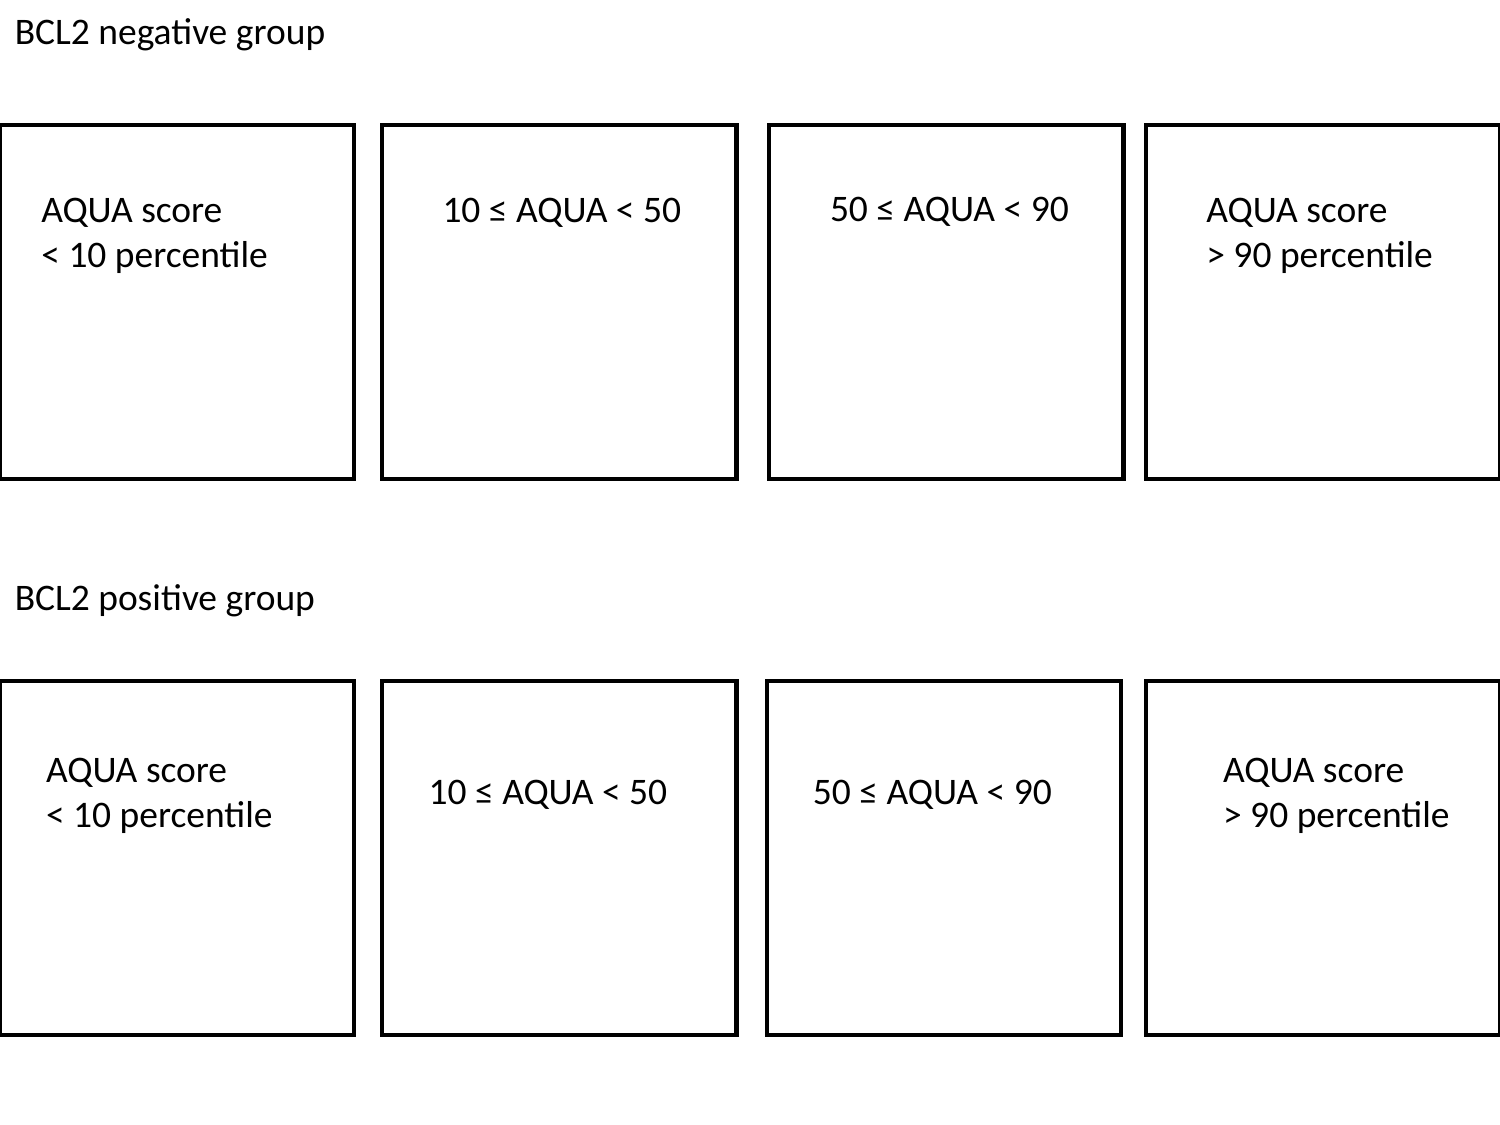

BCL2 negative group

50 ≤ AQUA < 90
AQUA score
< 10 percentile
10 ≤ AQUA < 50
AQUA score
> 90 percentile
BCL2 positive group

AQUA score
< 10 percentile
AQUA score
> 90 percentile
10 ≤ AQUA < 50
50 ≤ AQUA < 90